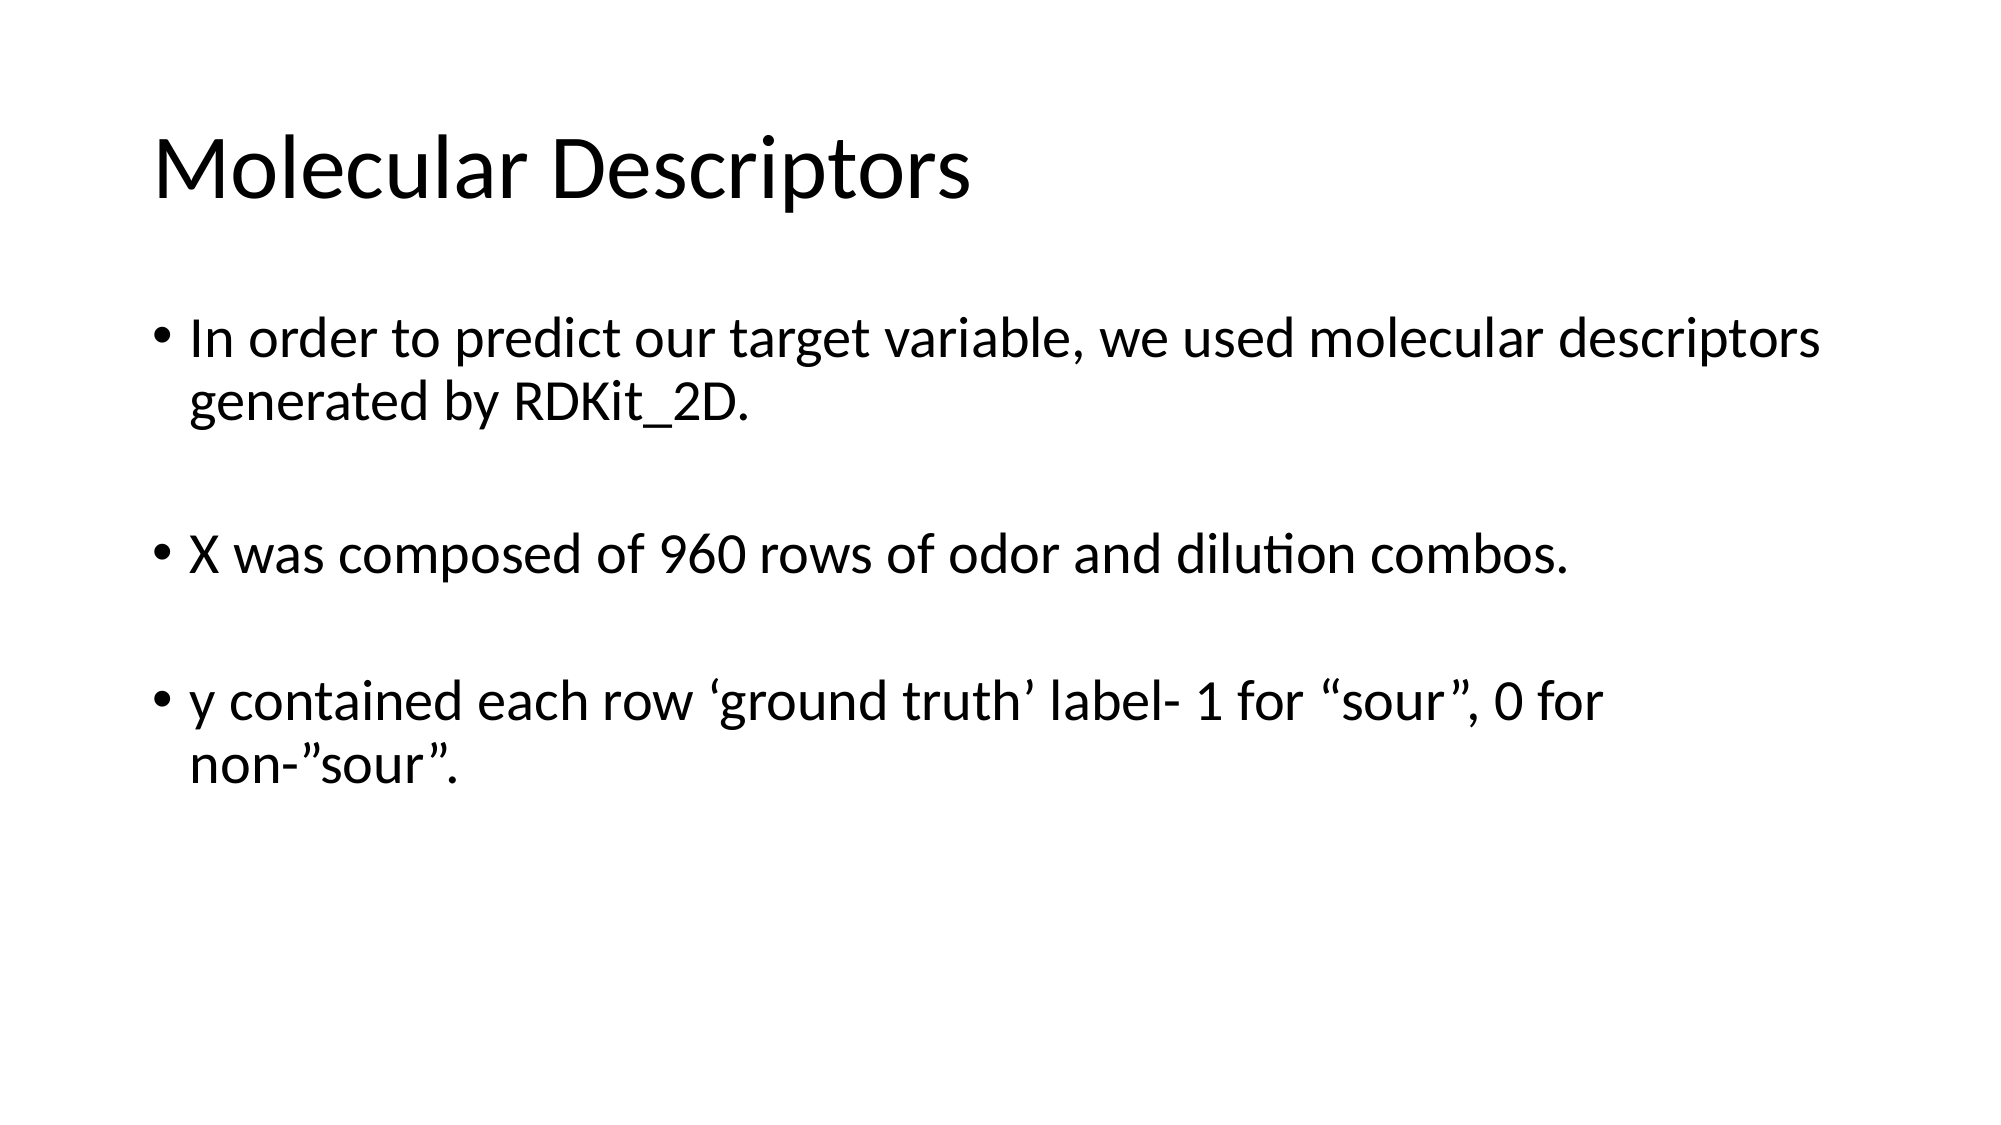

# Molecular Descriptors
In order to predict our target variable, we used molecular descriptors generated by RDKit_2D.
X was composed of 960 rows of odor and dilution combos.
y contained each row ‘ground truth’ label- 1 for “sour”, 0 for non-”sour”.